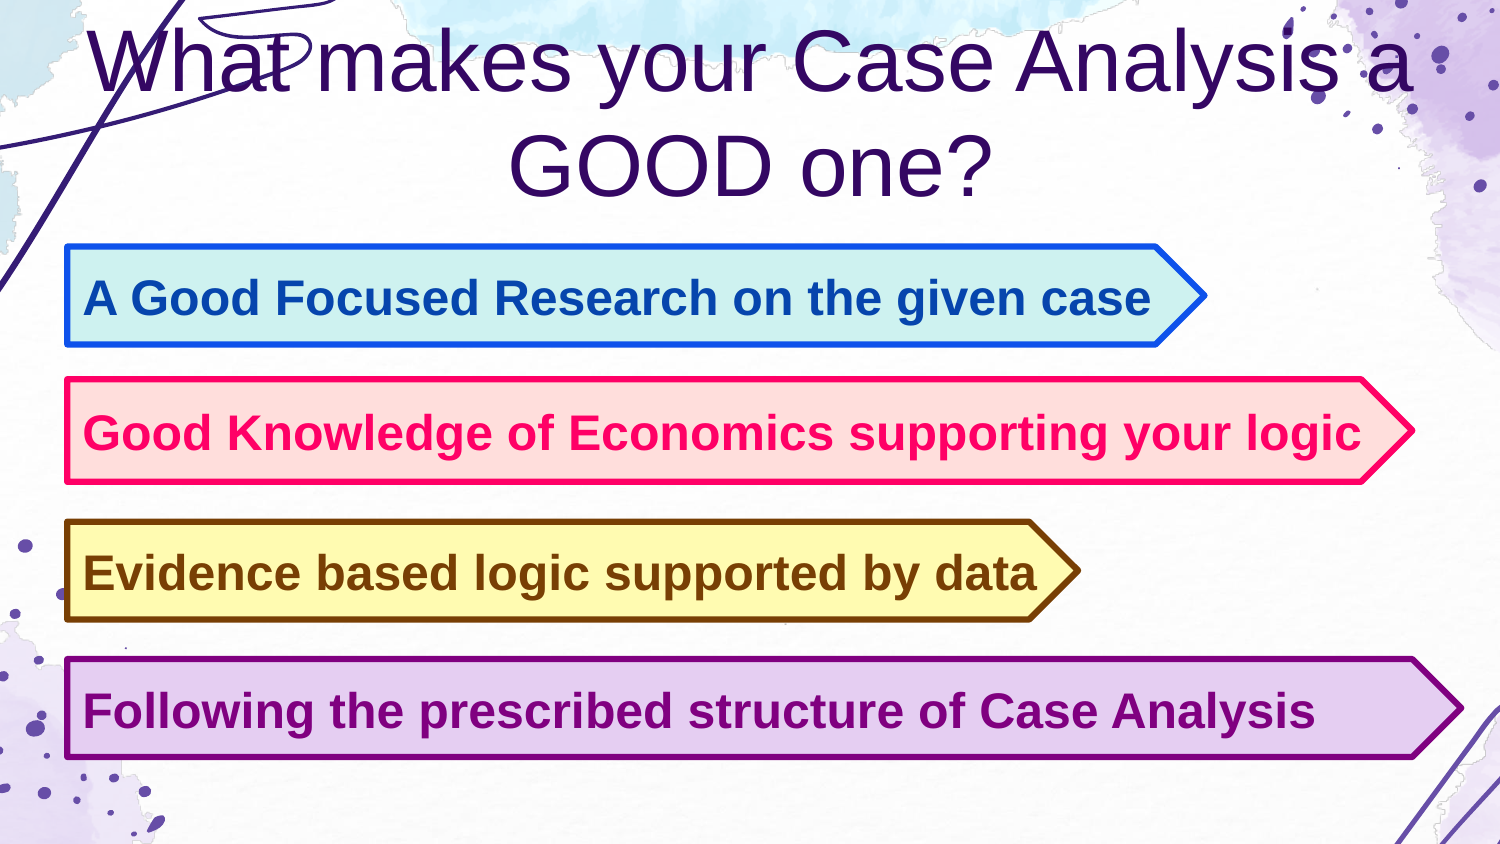

# What makes your Case Analysis a GOOD one?
A Good Focused Research on the given case
Good Knowledge of Economics supporting your logic
Evidence based logic supported by data
Following the prescribed structure of Case Analysis